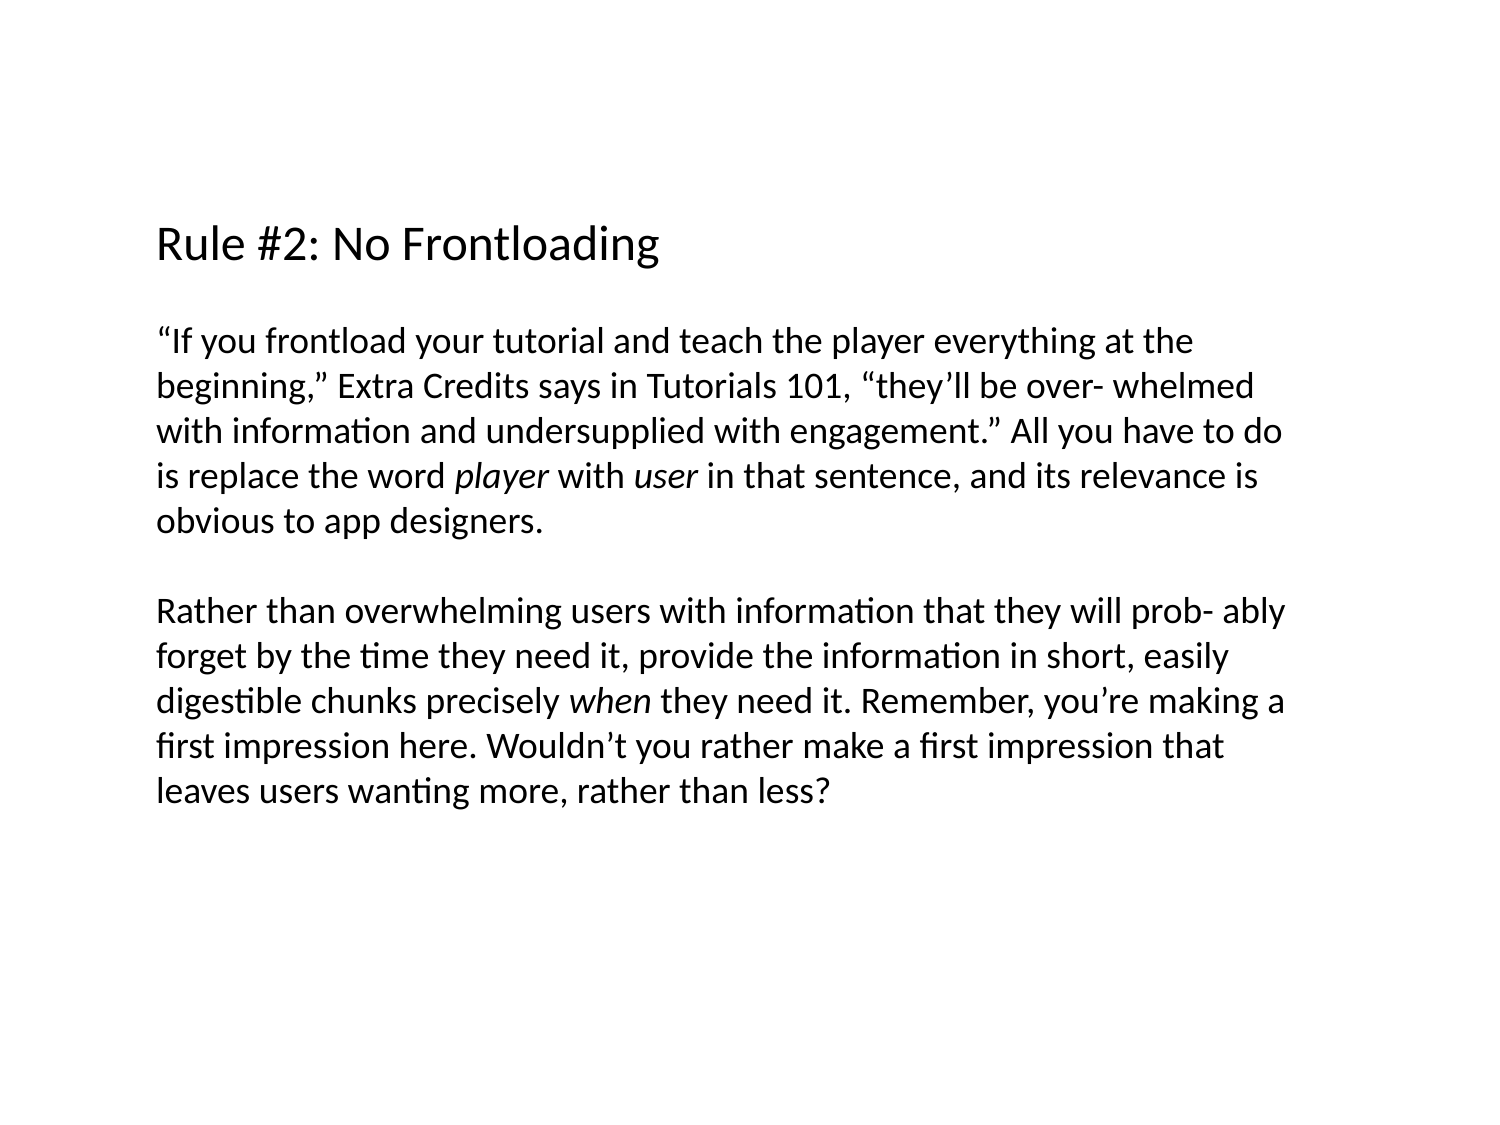

Rule #2: No Frontloading

“If you frontload your tutorial and teach the player everything at the beginning,” Extra Credits says in Tutorials 101, “they’ll be over- whelmed with information and undersupplied with engagement.” All you have to do is replace the word player with user in that sentence, and its relevance is obvious to app designers.

Rather than overwhelming users with information that they will prob- ably forget by the time they need it, provide the information in short, easily digestible chunks precisely when they need it. Remember, you’re making a first impression here. Wouldn’t you rather make a first impression that leaves users wanting more, rather than less?